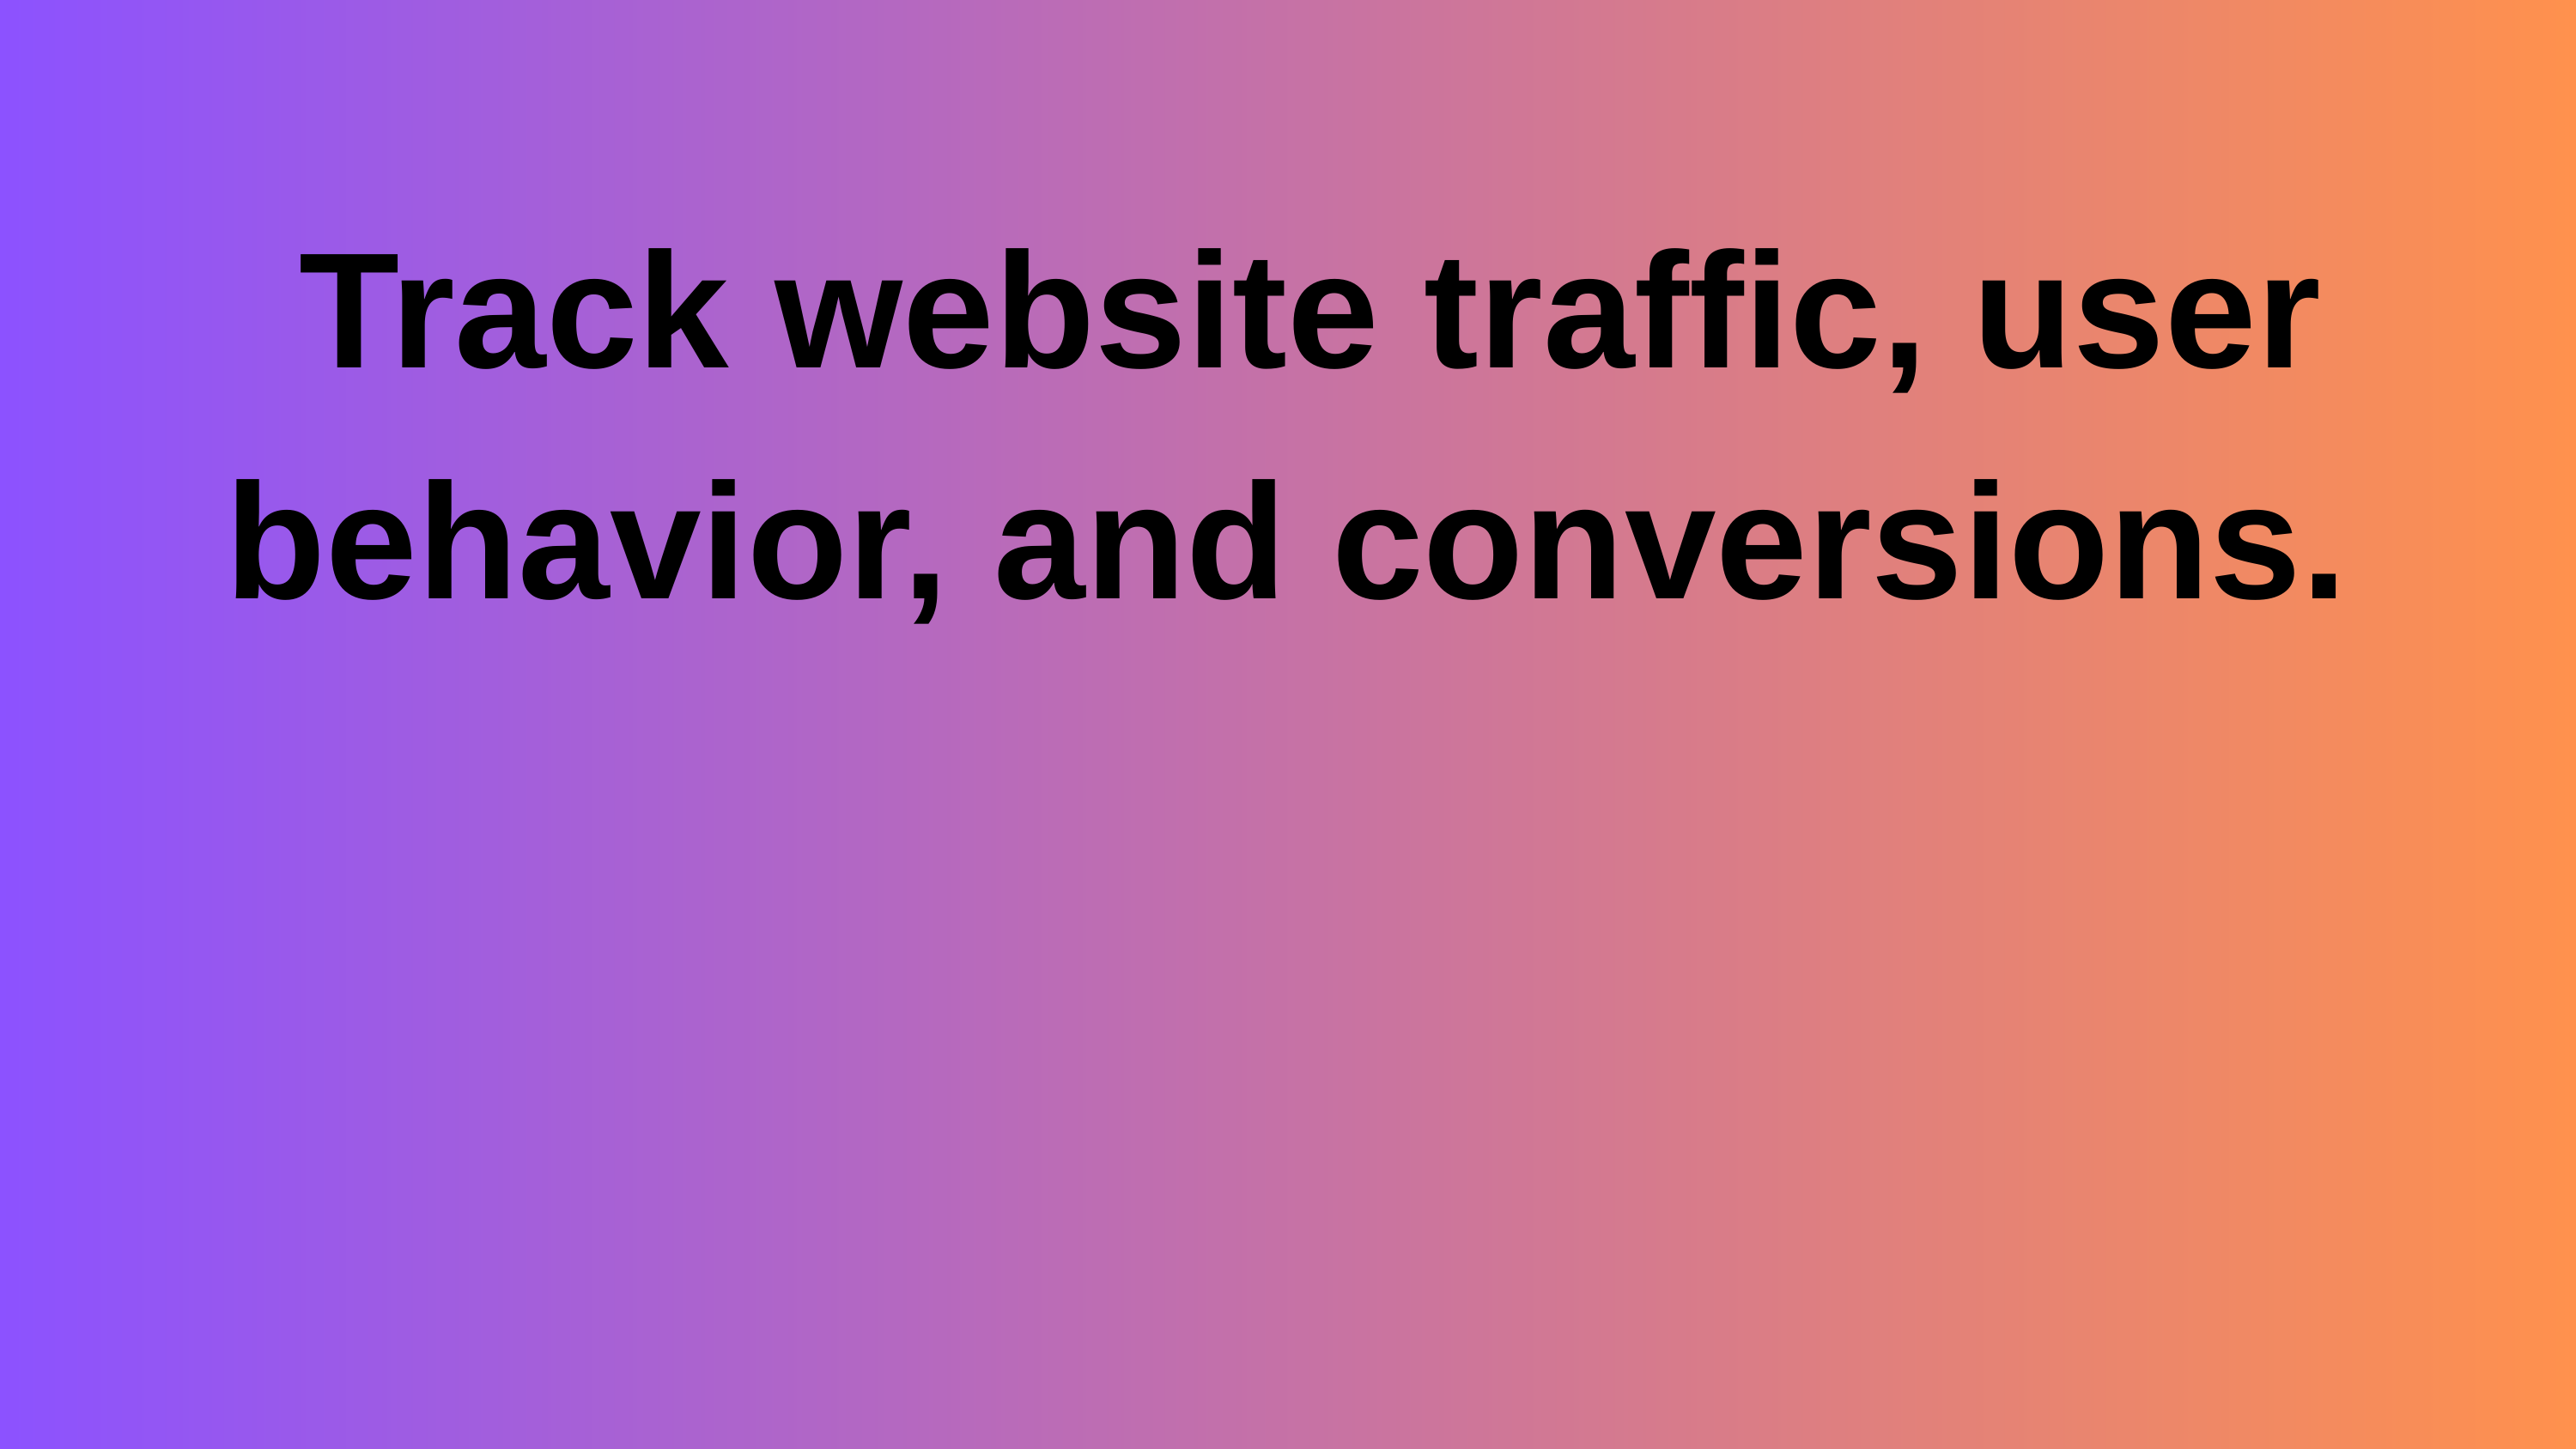

Track website traffic, user behavior, and conversions.